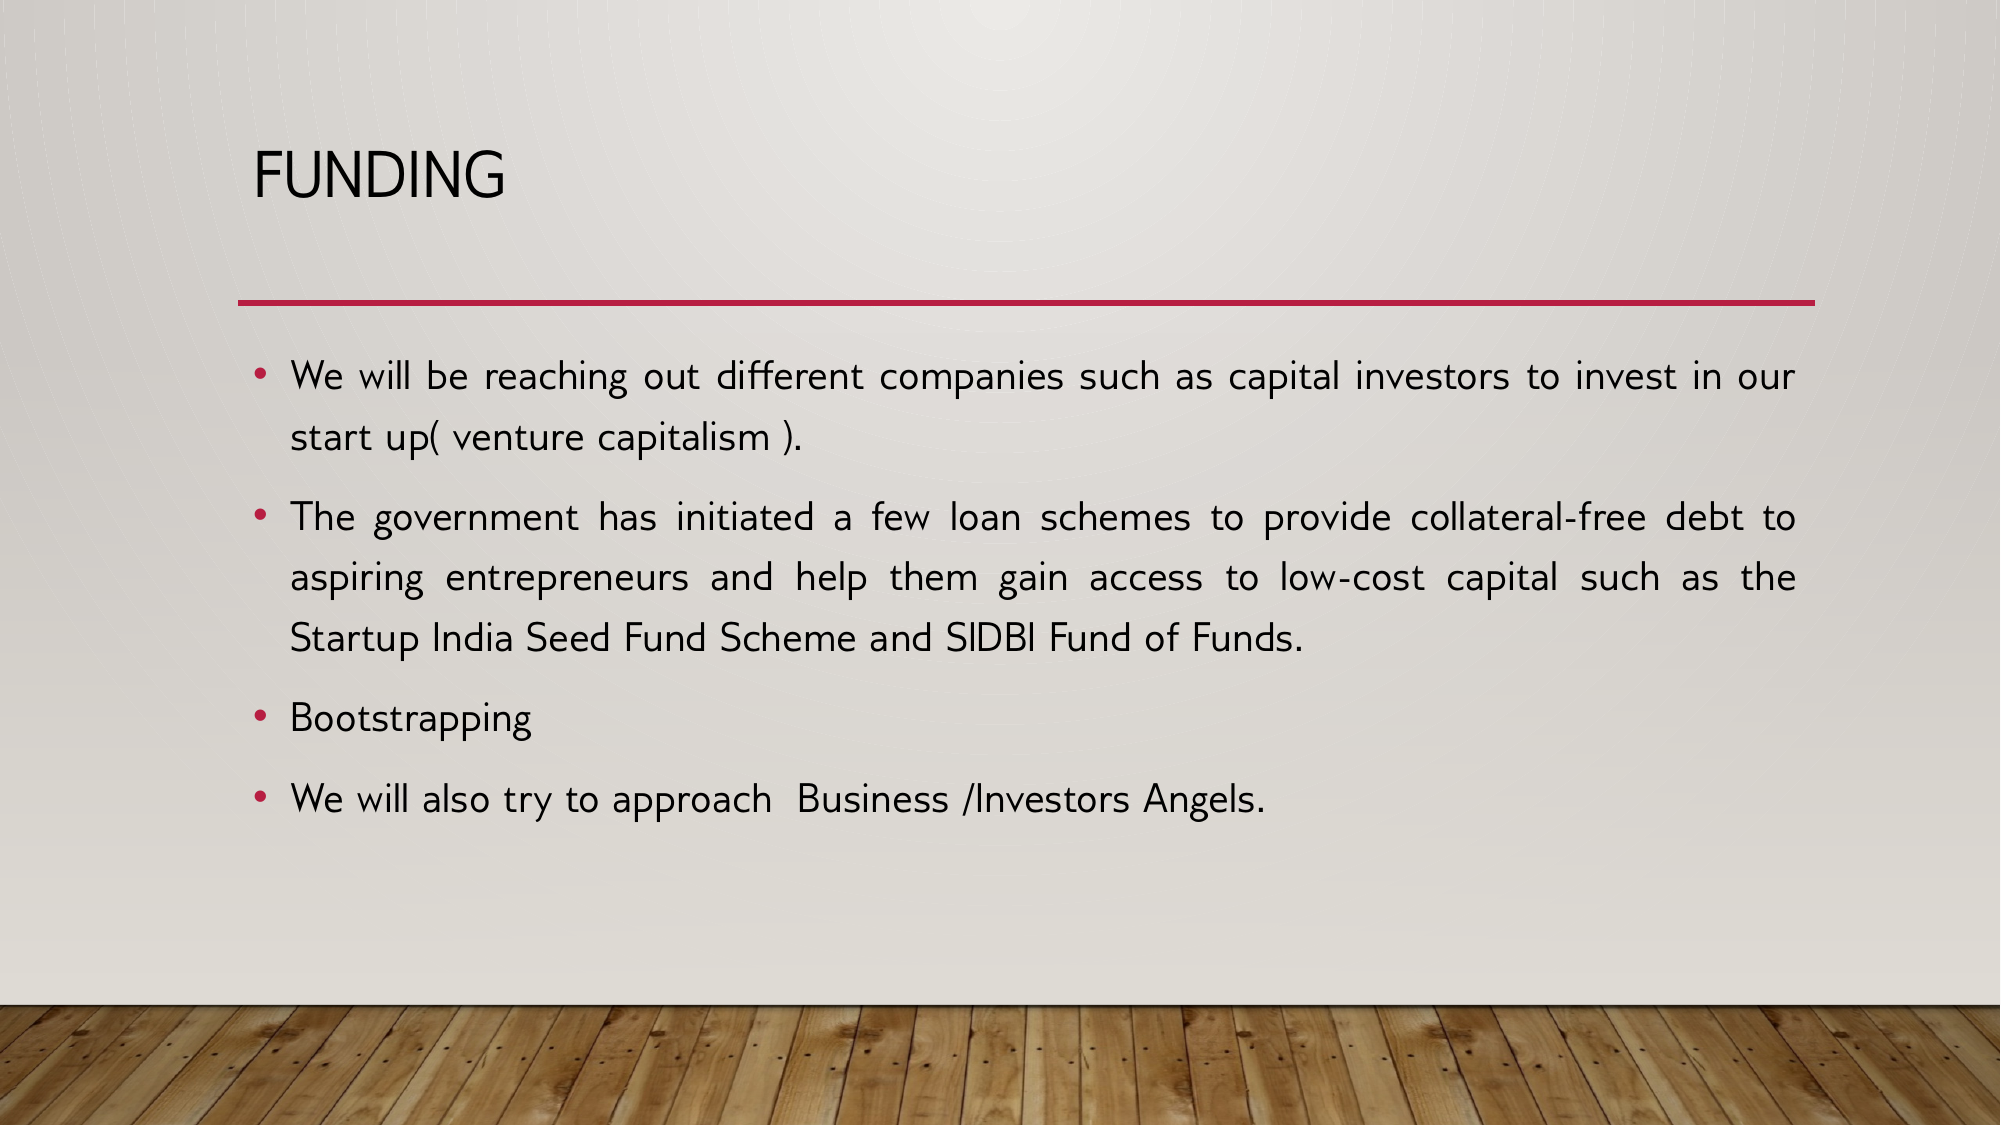

# Funding
We will be reaching out different companies such as capital investors to invest in our start up( venture capitalism ).
The government has initiated a few loan schemes to provide collateral-free debt to aspiring entrepreneurs and help them gain access to low-cost capital such as the Startup India Seed Fund Scheme and SIDBI Fund of Funds.
Bootstrapping
We will also try to approach  Business /Investors Angels.